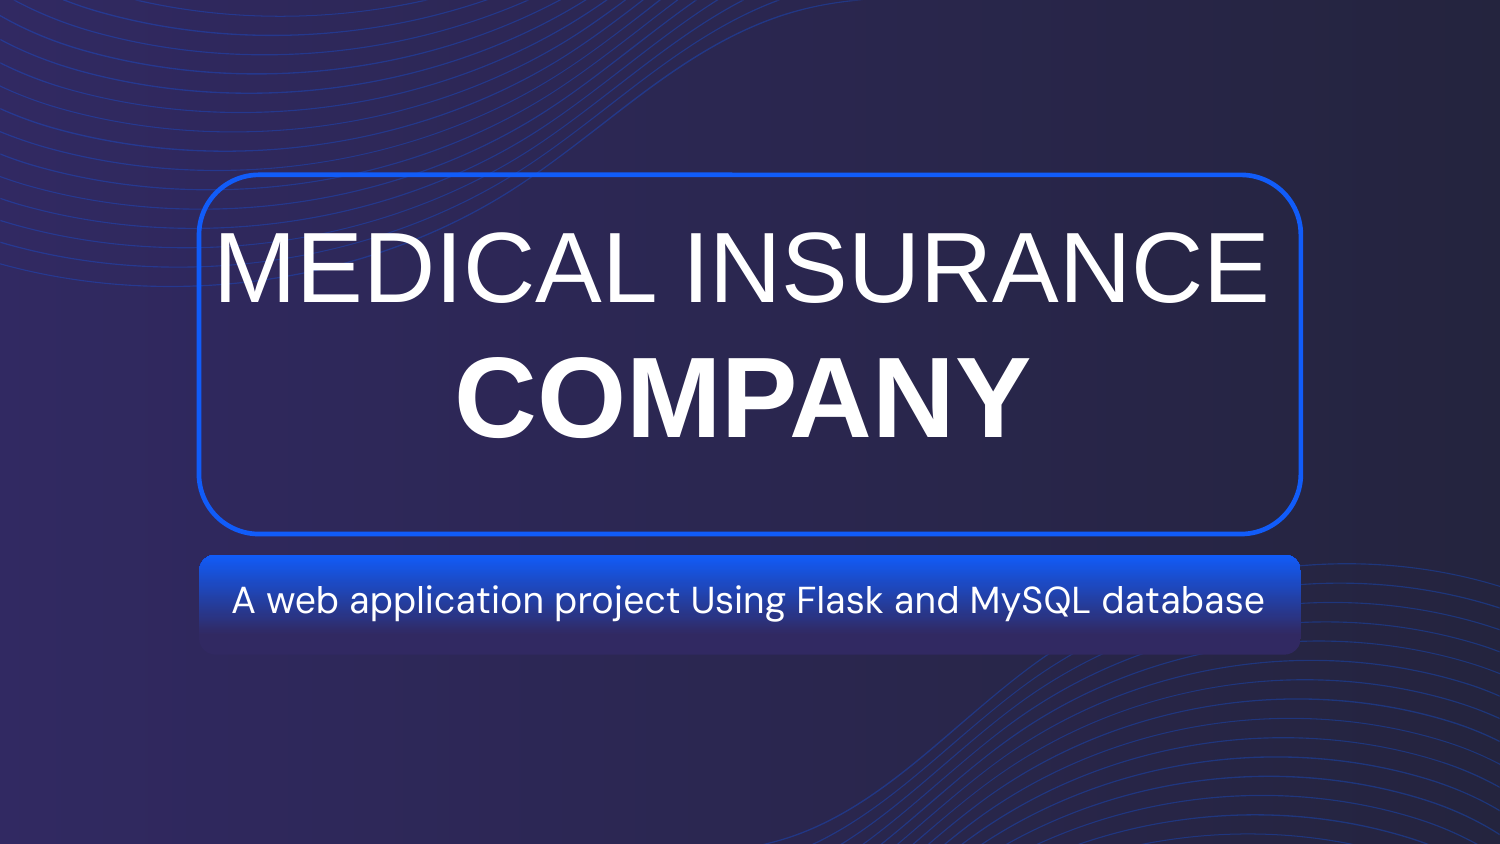

# MEDICAL INSURANCE COMPANY
A web application project Using Flask and MySQL database